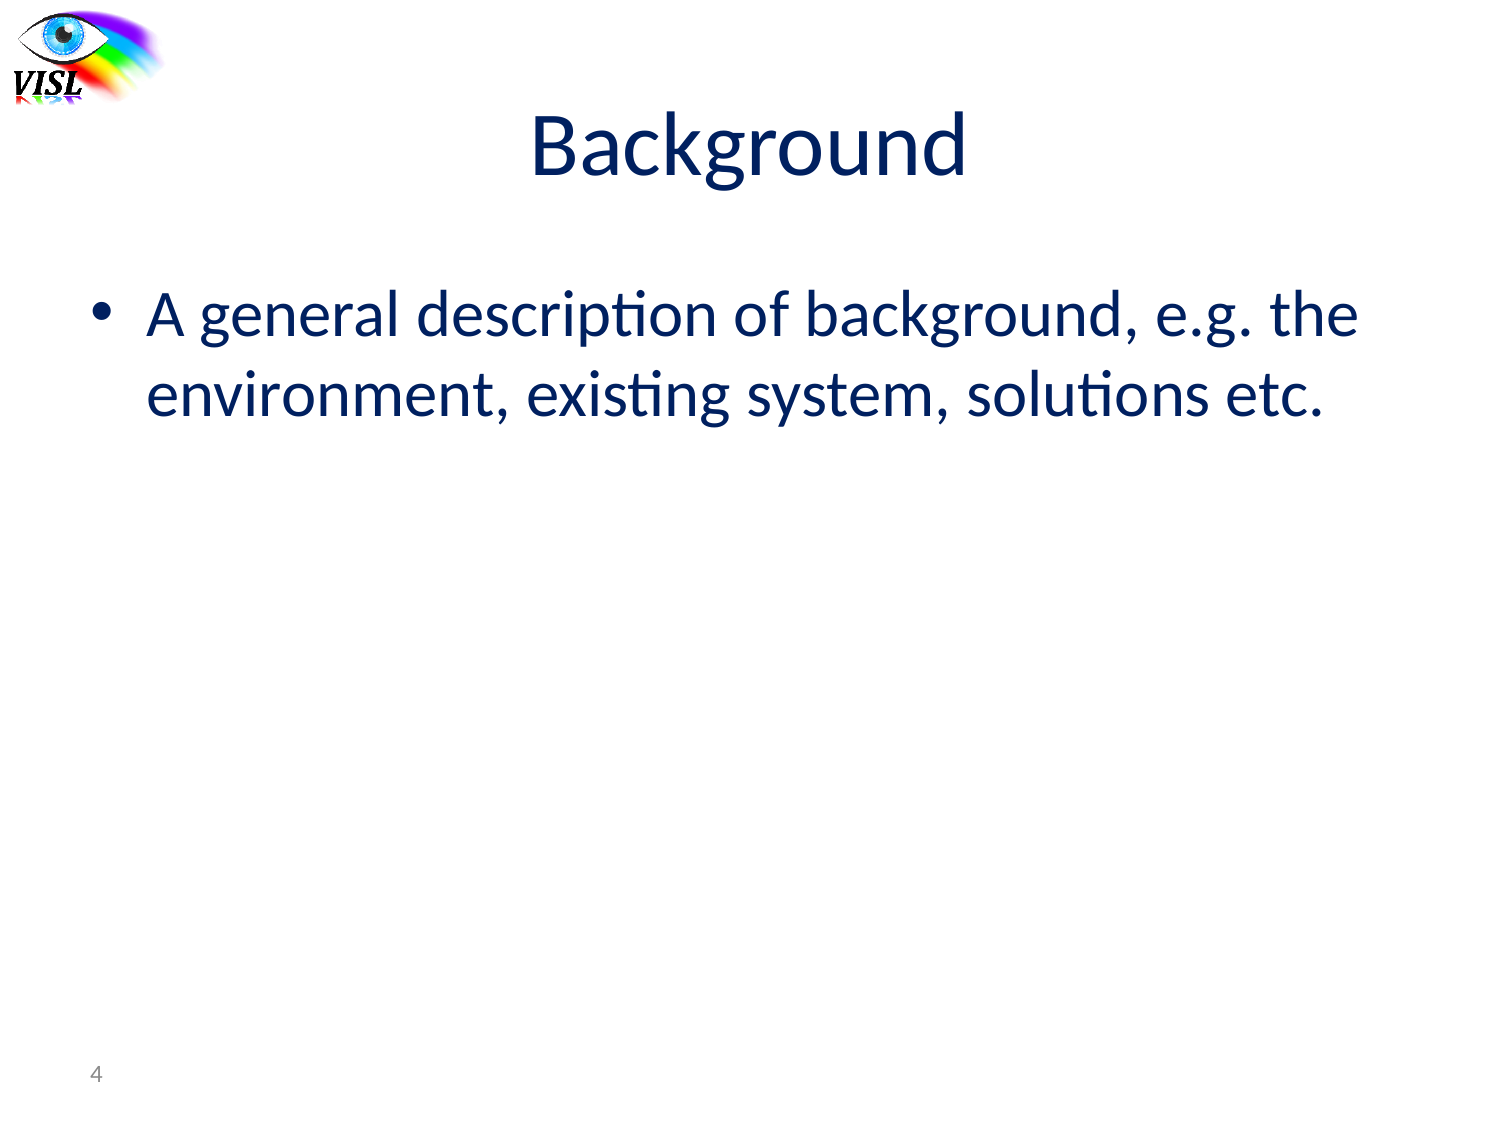

# Background
A general description of background, e.g. the environment, existing system, solutions etc.
4